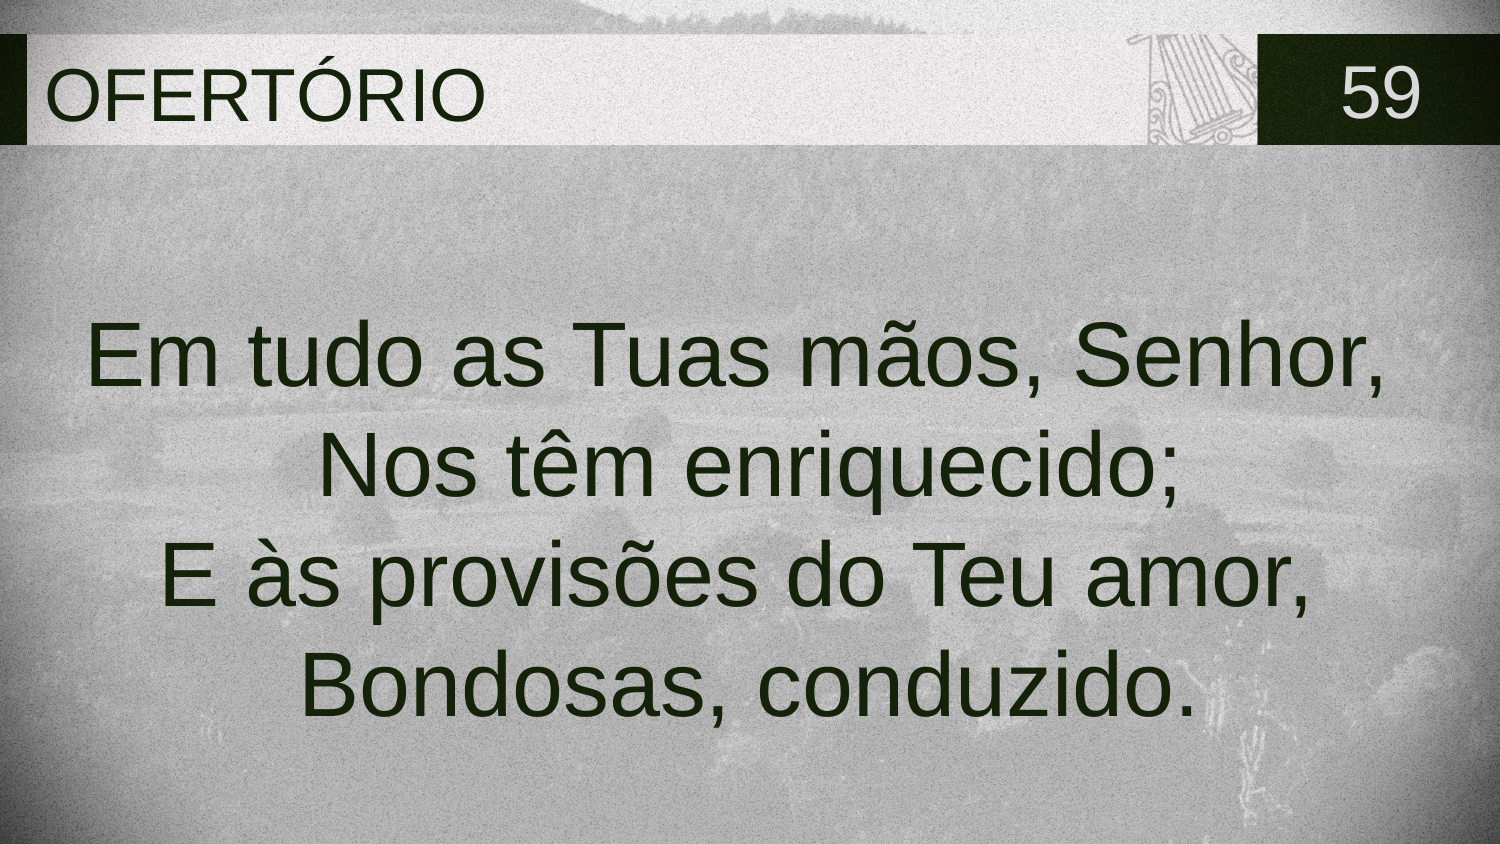

# OFERTÓRIO
59
Em tudo as Tuas mãos, Senhor,
Nos têm enriquecido;
E às provisões do Teu amor,
Bondosas, conduzido.